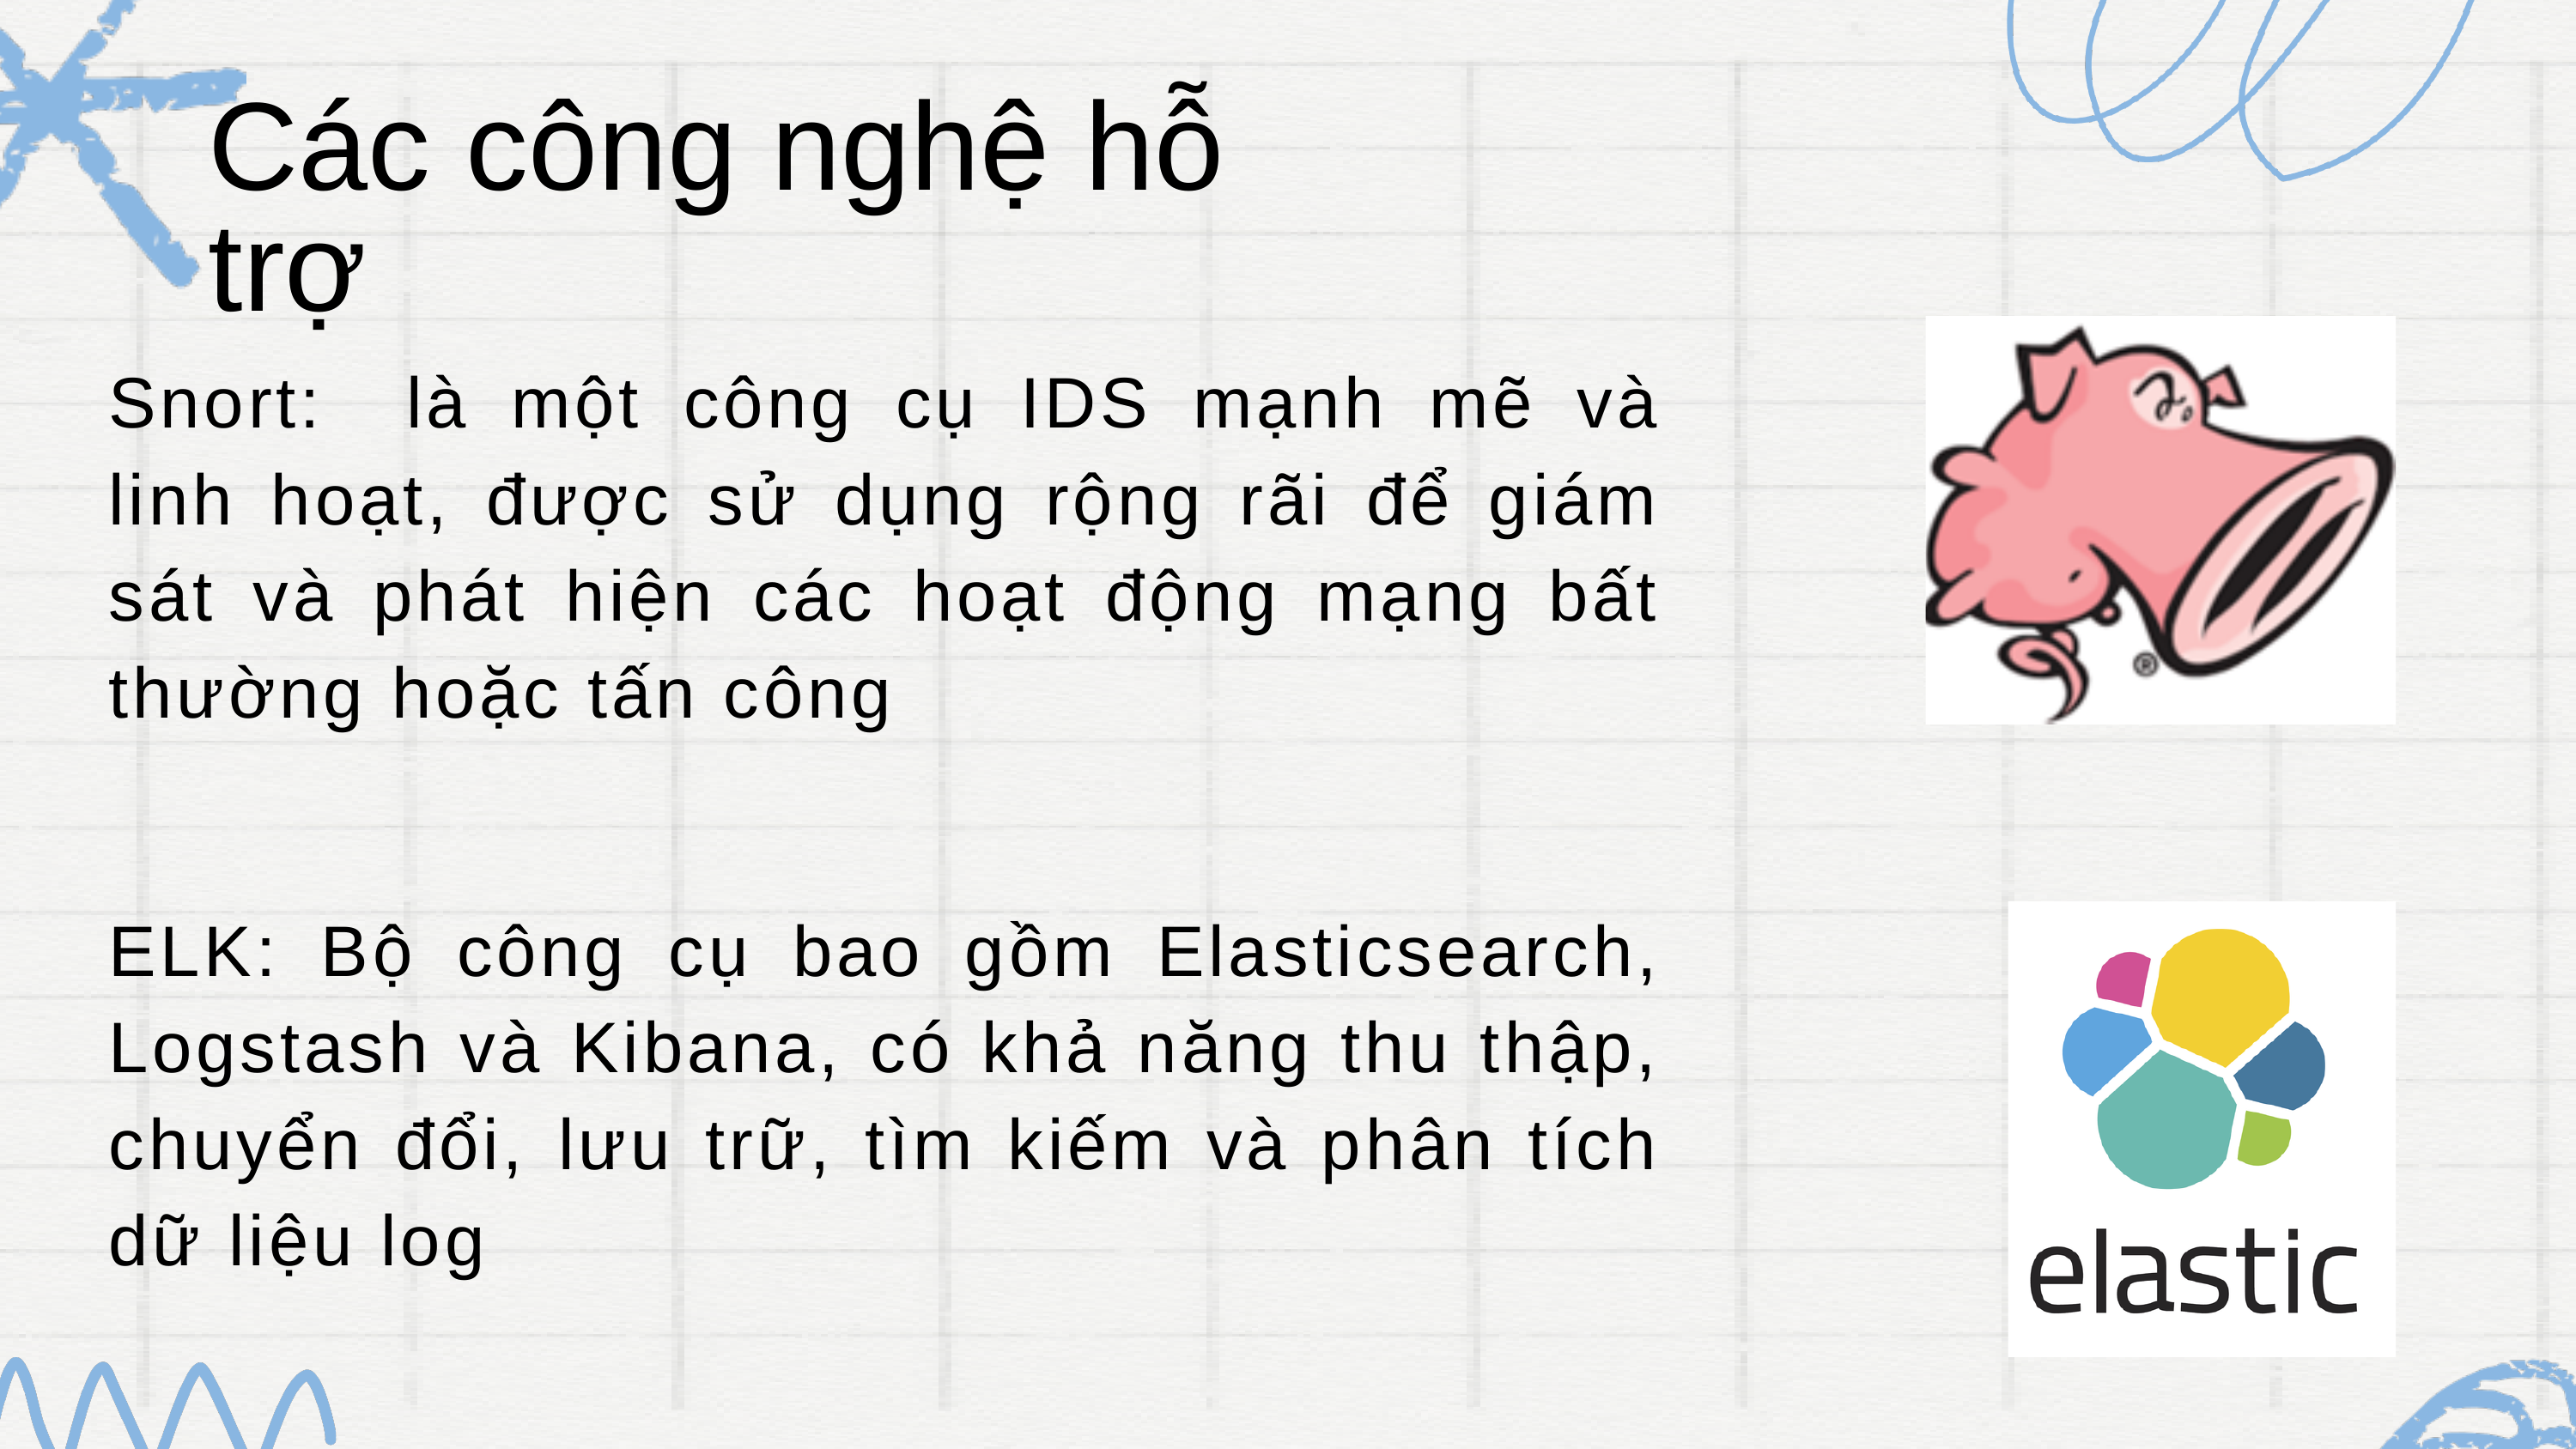

Các công nghệ hỗ trợ

Snort:  là một công cụ IDS mạnh mẽ và linh hoạt, được sử dụng rộng rãi để giám sát và phát hiện các hoạt động mạng bất thường hoặc tấn công
ELK: Bộ công cụ bao gồm Elasticsearch, Logstash và Kibana, có khả năng thu thập, chuyển đổi, lưu trữ, tìm kiếm và phân tích dữ liệu log